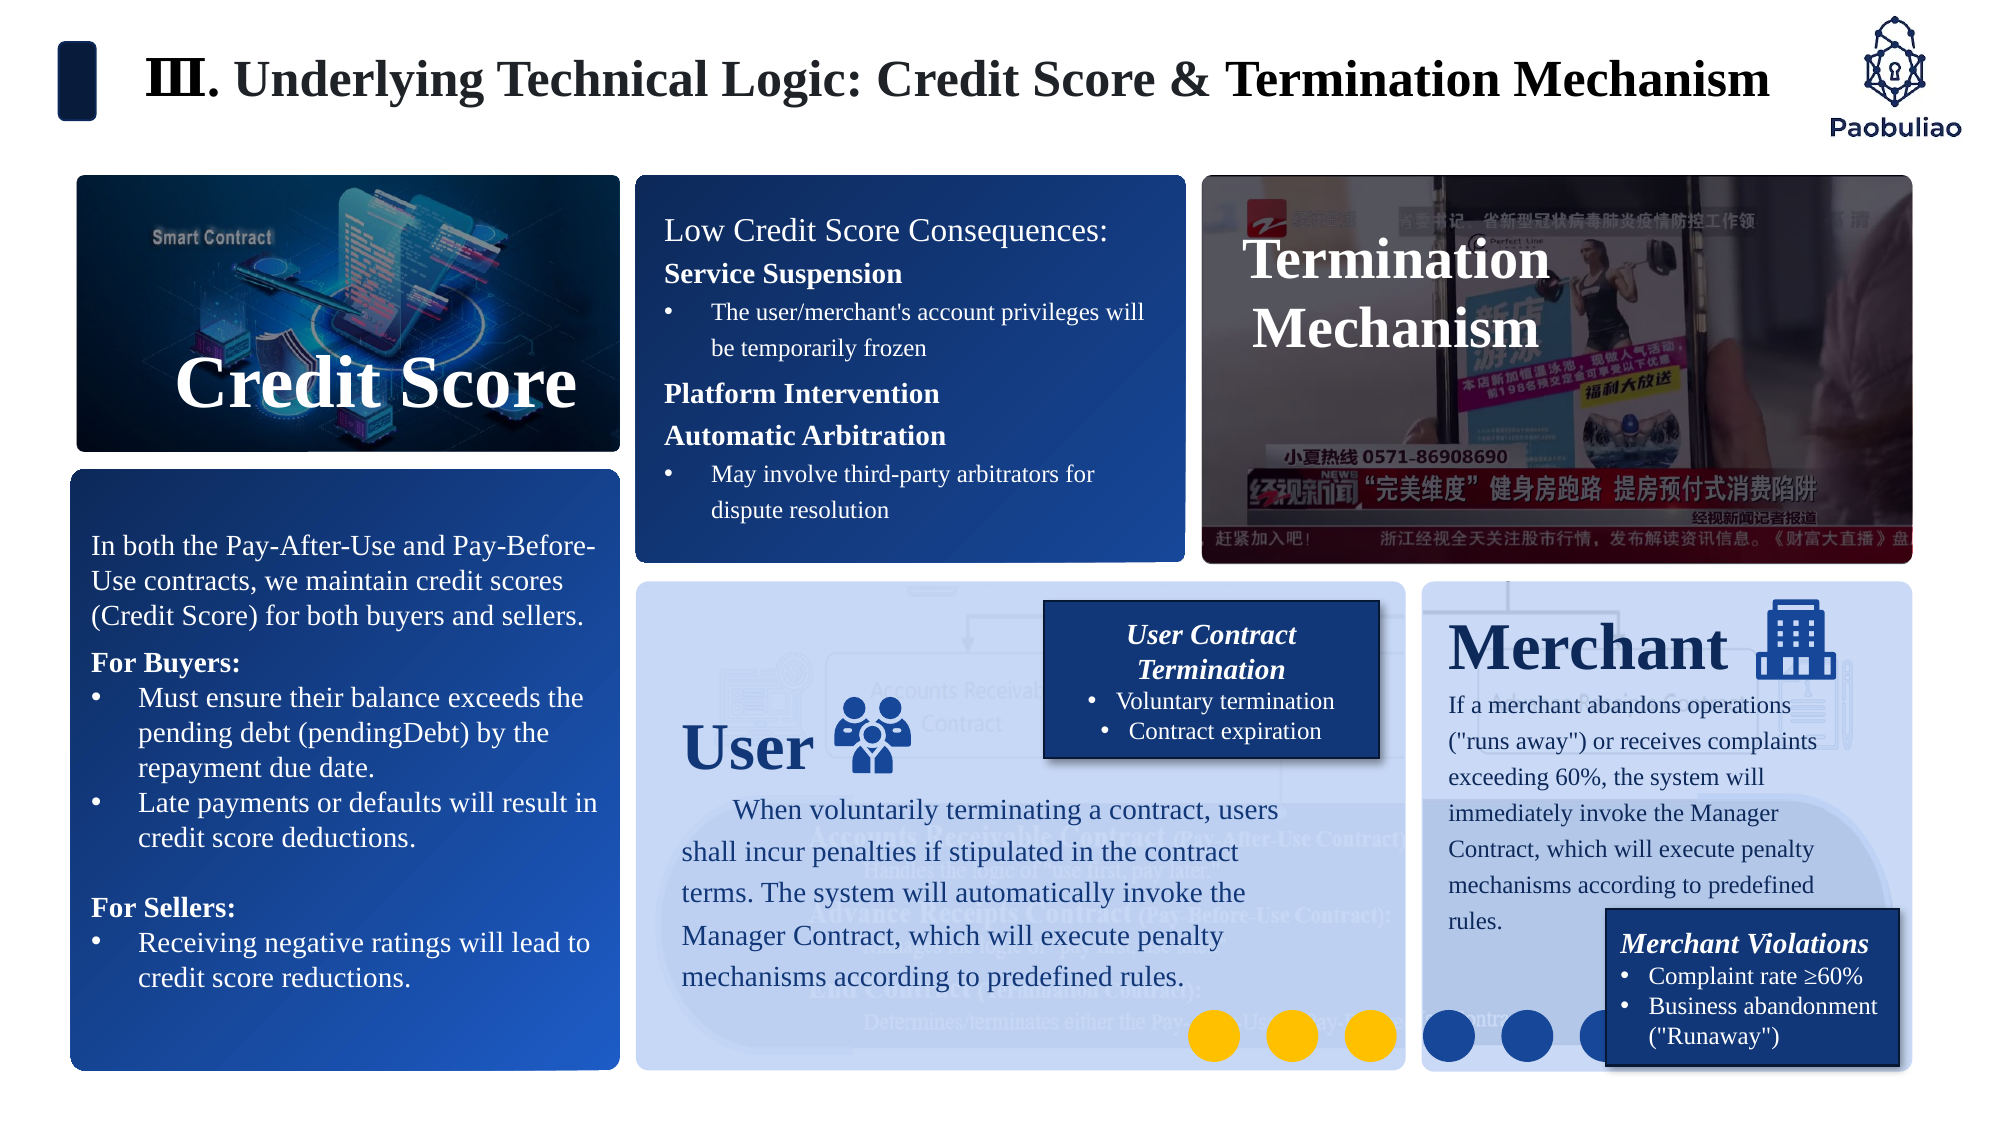

Ⅲ. Underlying Technical Logic: Credit Score & Termination Mechanism

Low Credit Score Consequences:
Service Suspension
The user/merchant's account privileges will be temporarily frozen
Platform Intervention
Automatic Arbitration
May involve third-party arbitrators for dispute resolution
Termination Mechanism
Credit Score

In both the Pay-After-Use and Pay-Before-Use contracts, we maintain credit scores (Credit Score) for both buyers and sellers.
For Buyers:
Must ensure their balance exceeds the pending debt (pendingDebt) by the repayment due date.
Late payments or defaults will result in credit score deductions.

For Sellers:
Receiving negative ratings will lead to credit score reductions.
Merchant
If a merchant abandons operations ("runs away") or receives complaints exceeding 60%, the system will immediately invoke the Manager Contract, which will execute penalty mechanisms according to predefined rules.

User Contract Termination
Voluntary termination
Contract expiration
User
       When voluntarily terminating a contract, users shall incur penalties if stipulated in the contract terms. The system will automatically invoke the Manager Contract, which will execute penalty mechanisms according to predefined rules.

Merchant Violations
Complaint rate ≥60%
Business abandonment ("Runaway")